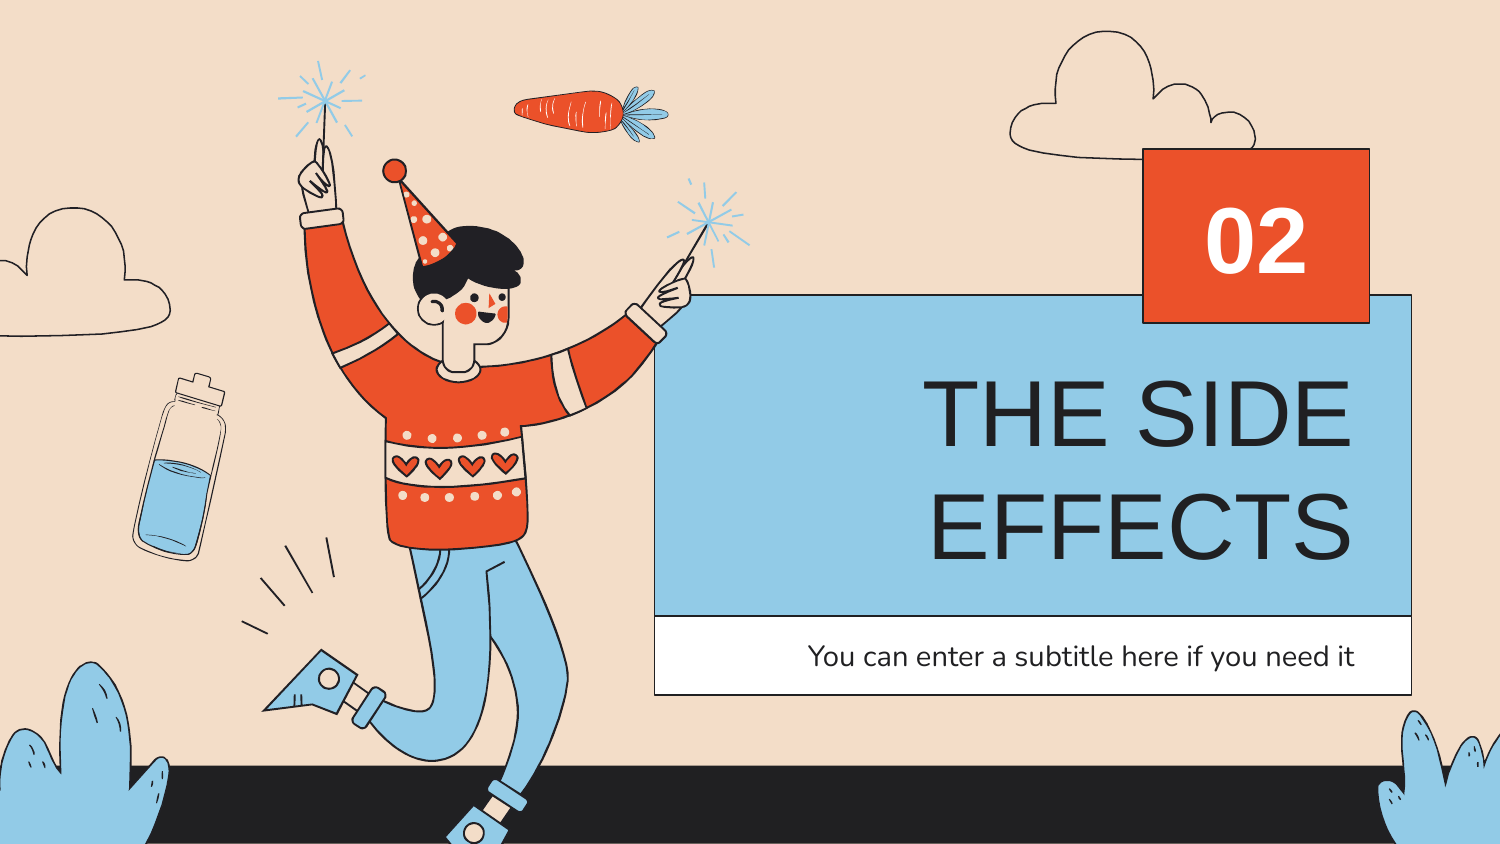

02

# THE SIDE EFFECTS

You can enter a subtitle here if you need it